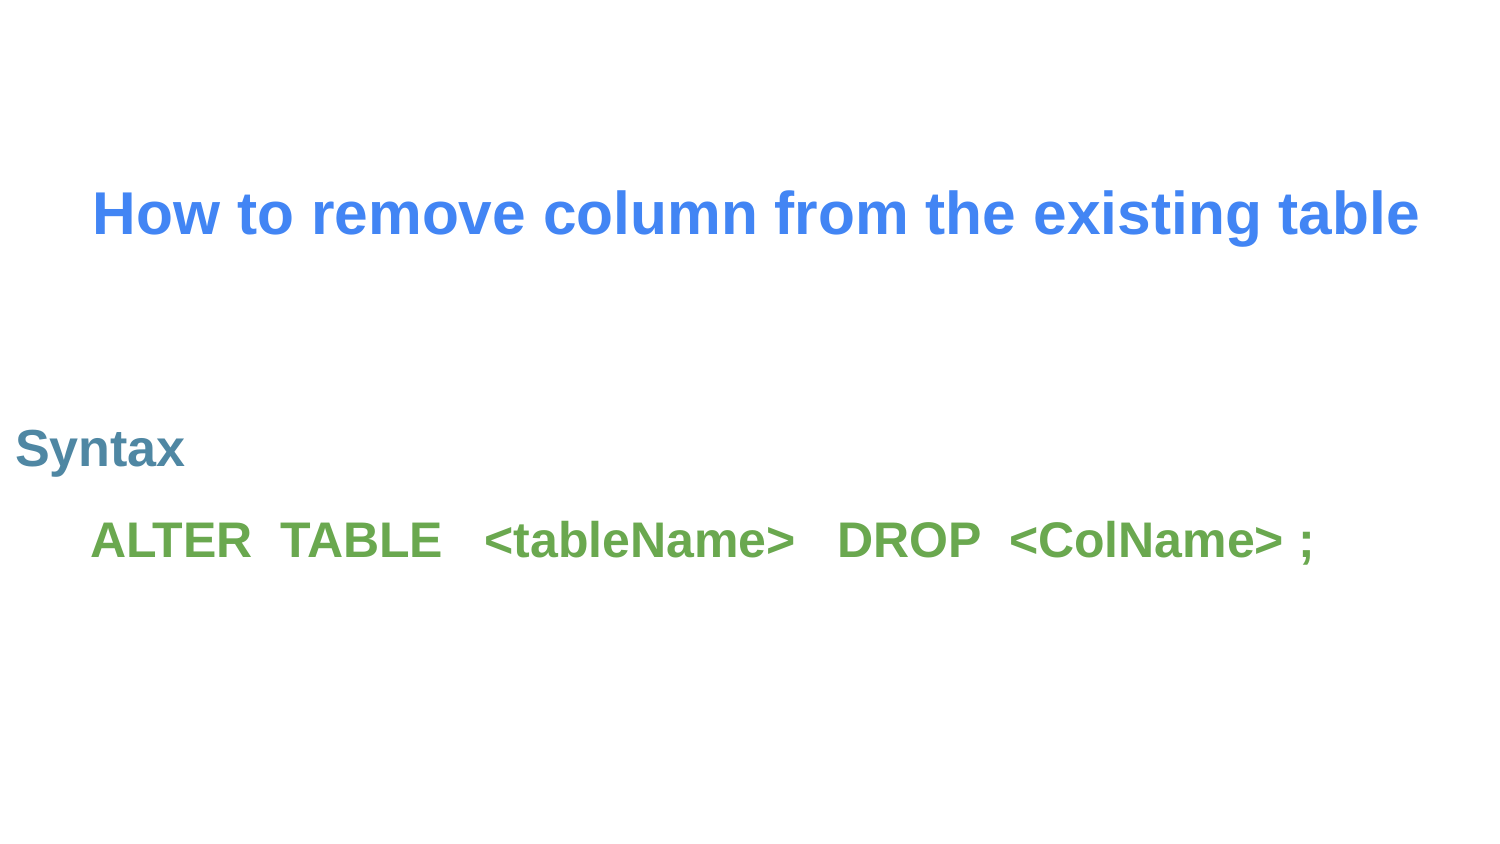

# How to remove column from the existing table
Syntax
ALTER  TABLE   <tableName>   DROP  <ColName> ;